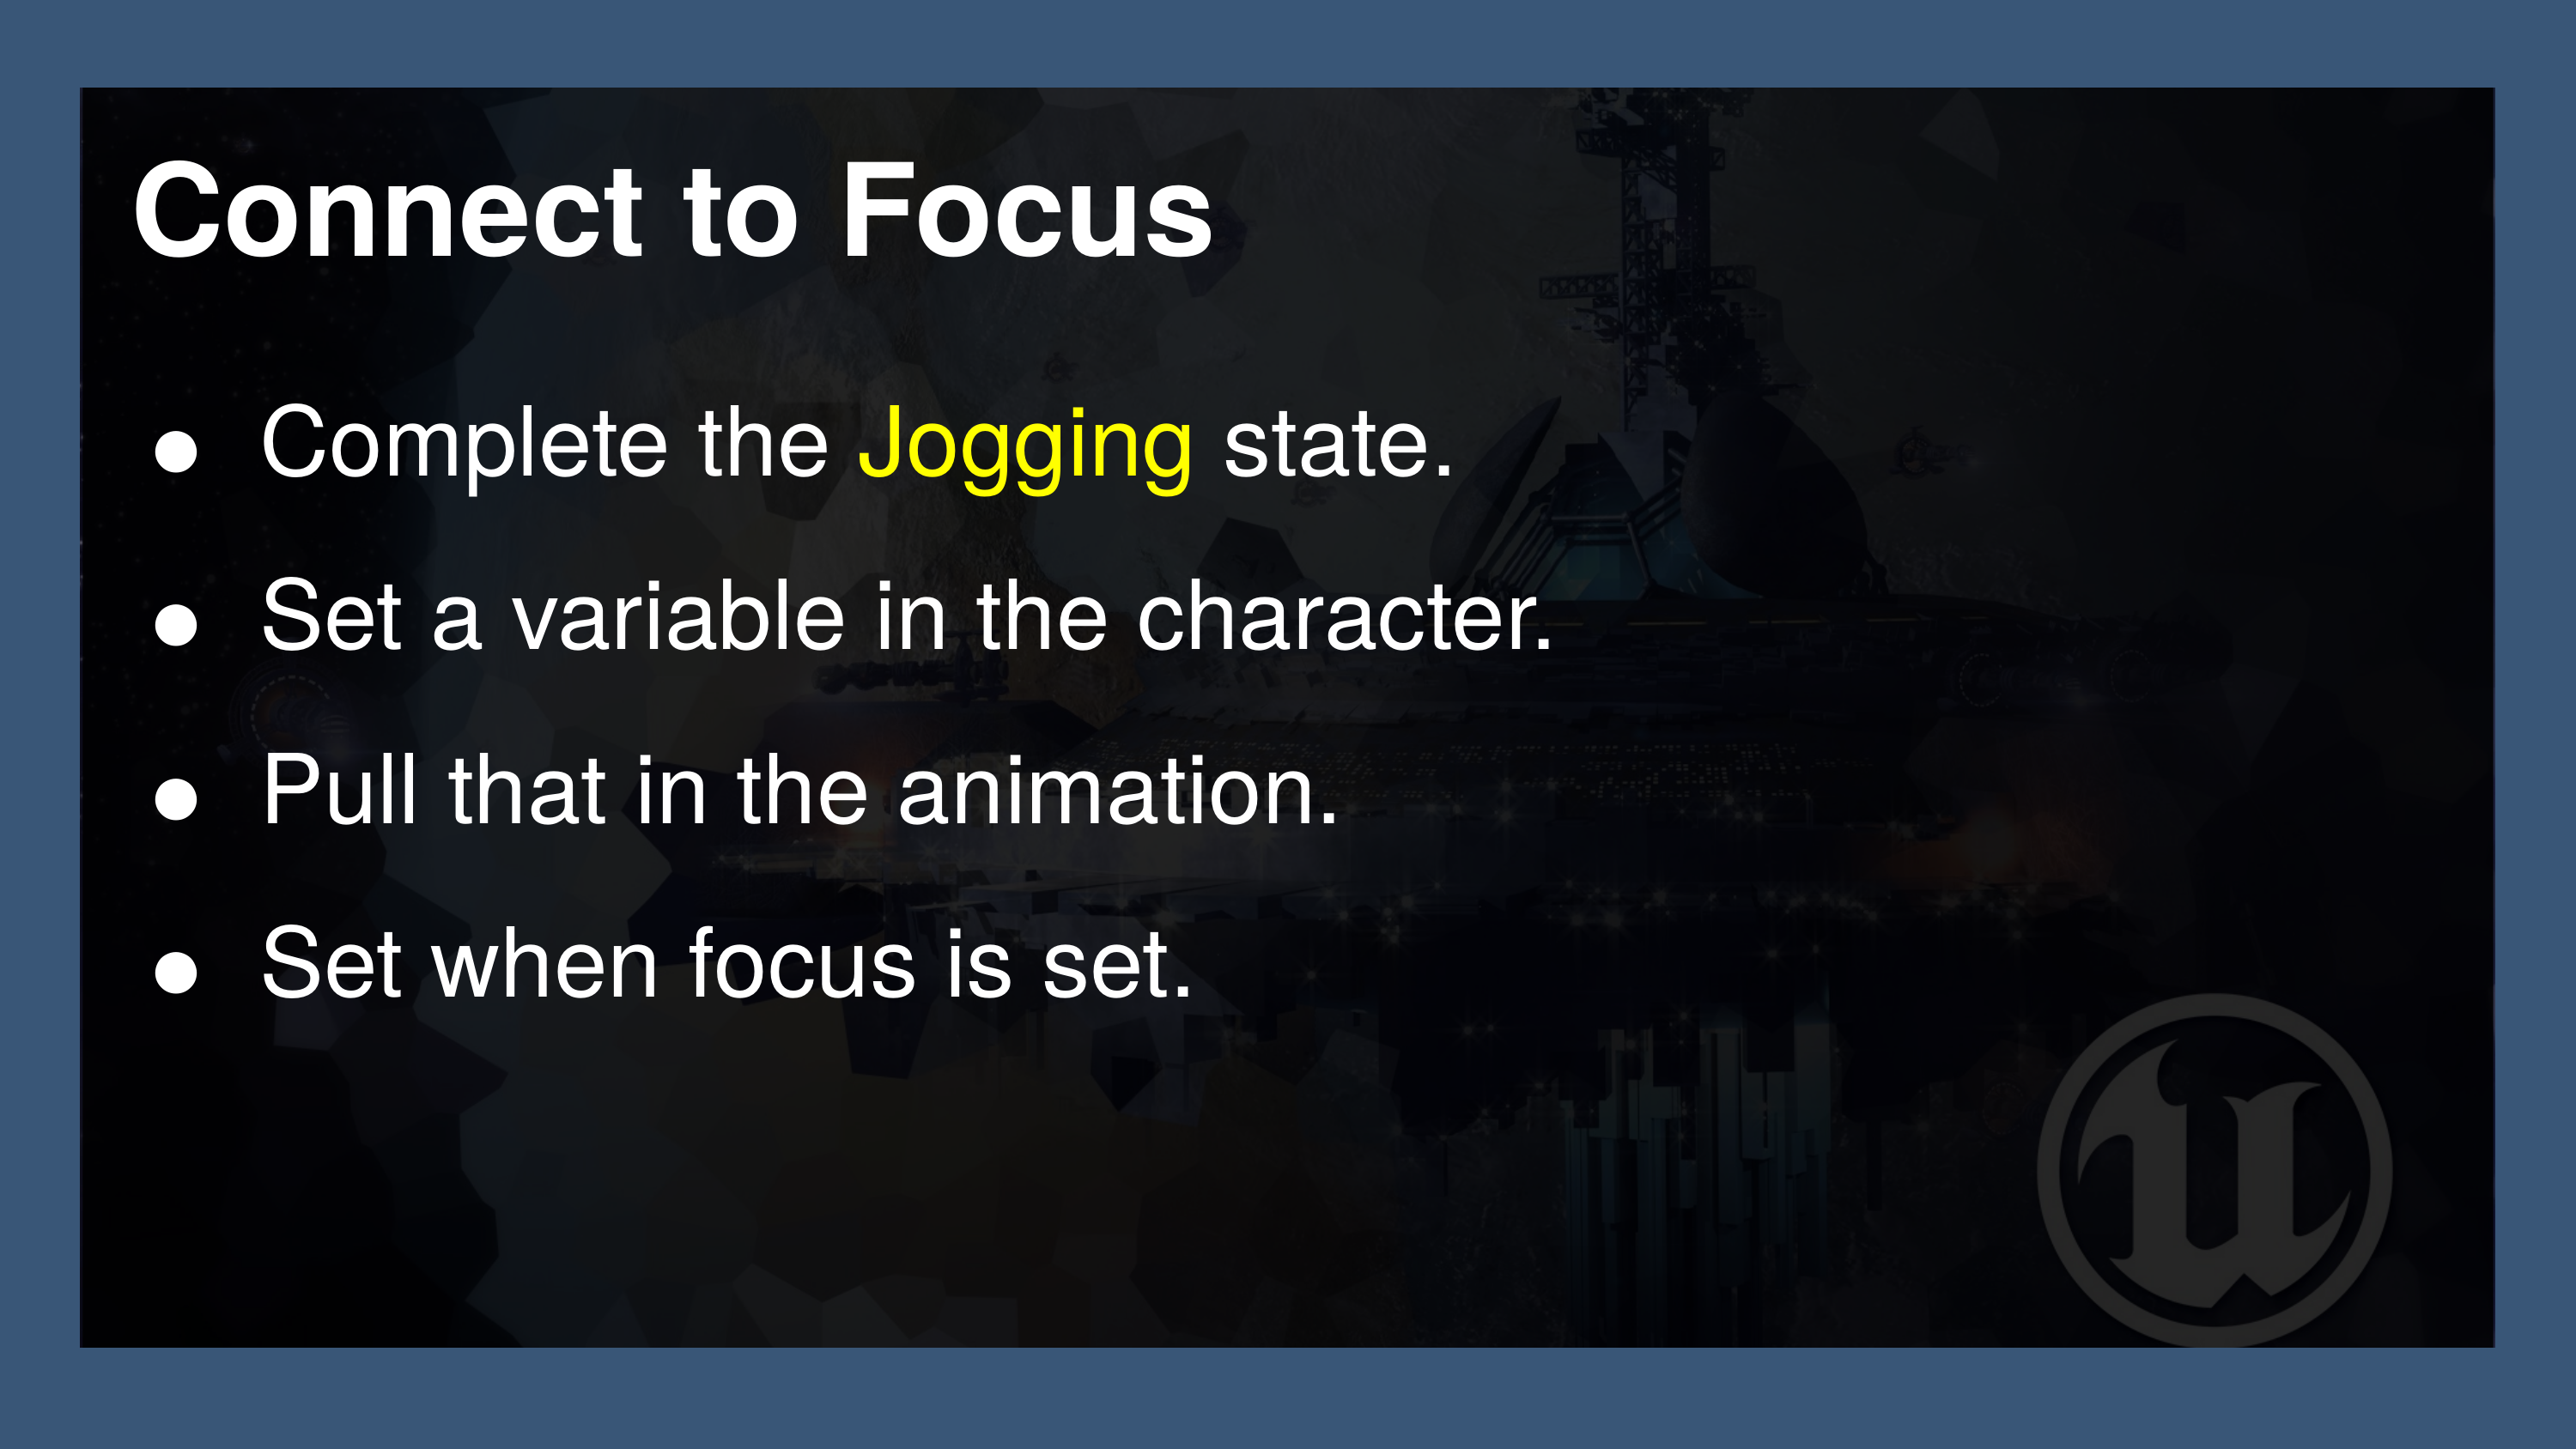

Connect to Focus
Complete the Jogging state.
Set a variable in the character.
Pull that in the animation.
Set when focus is set.